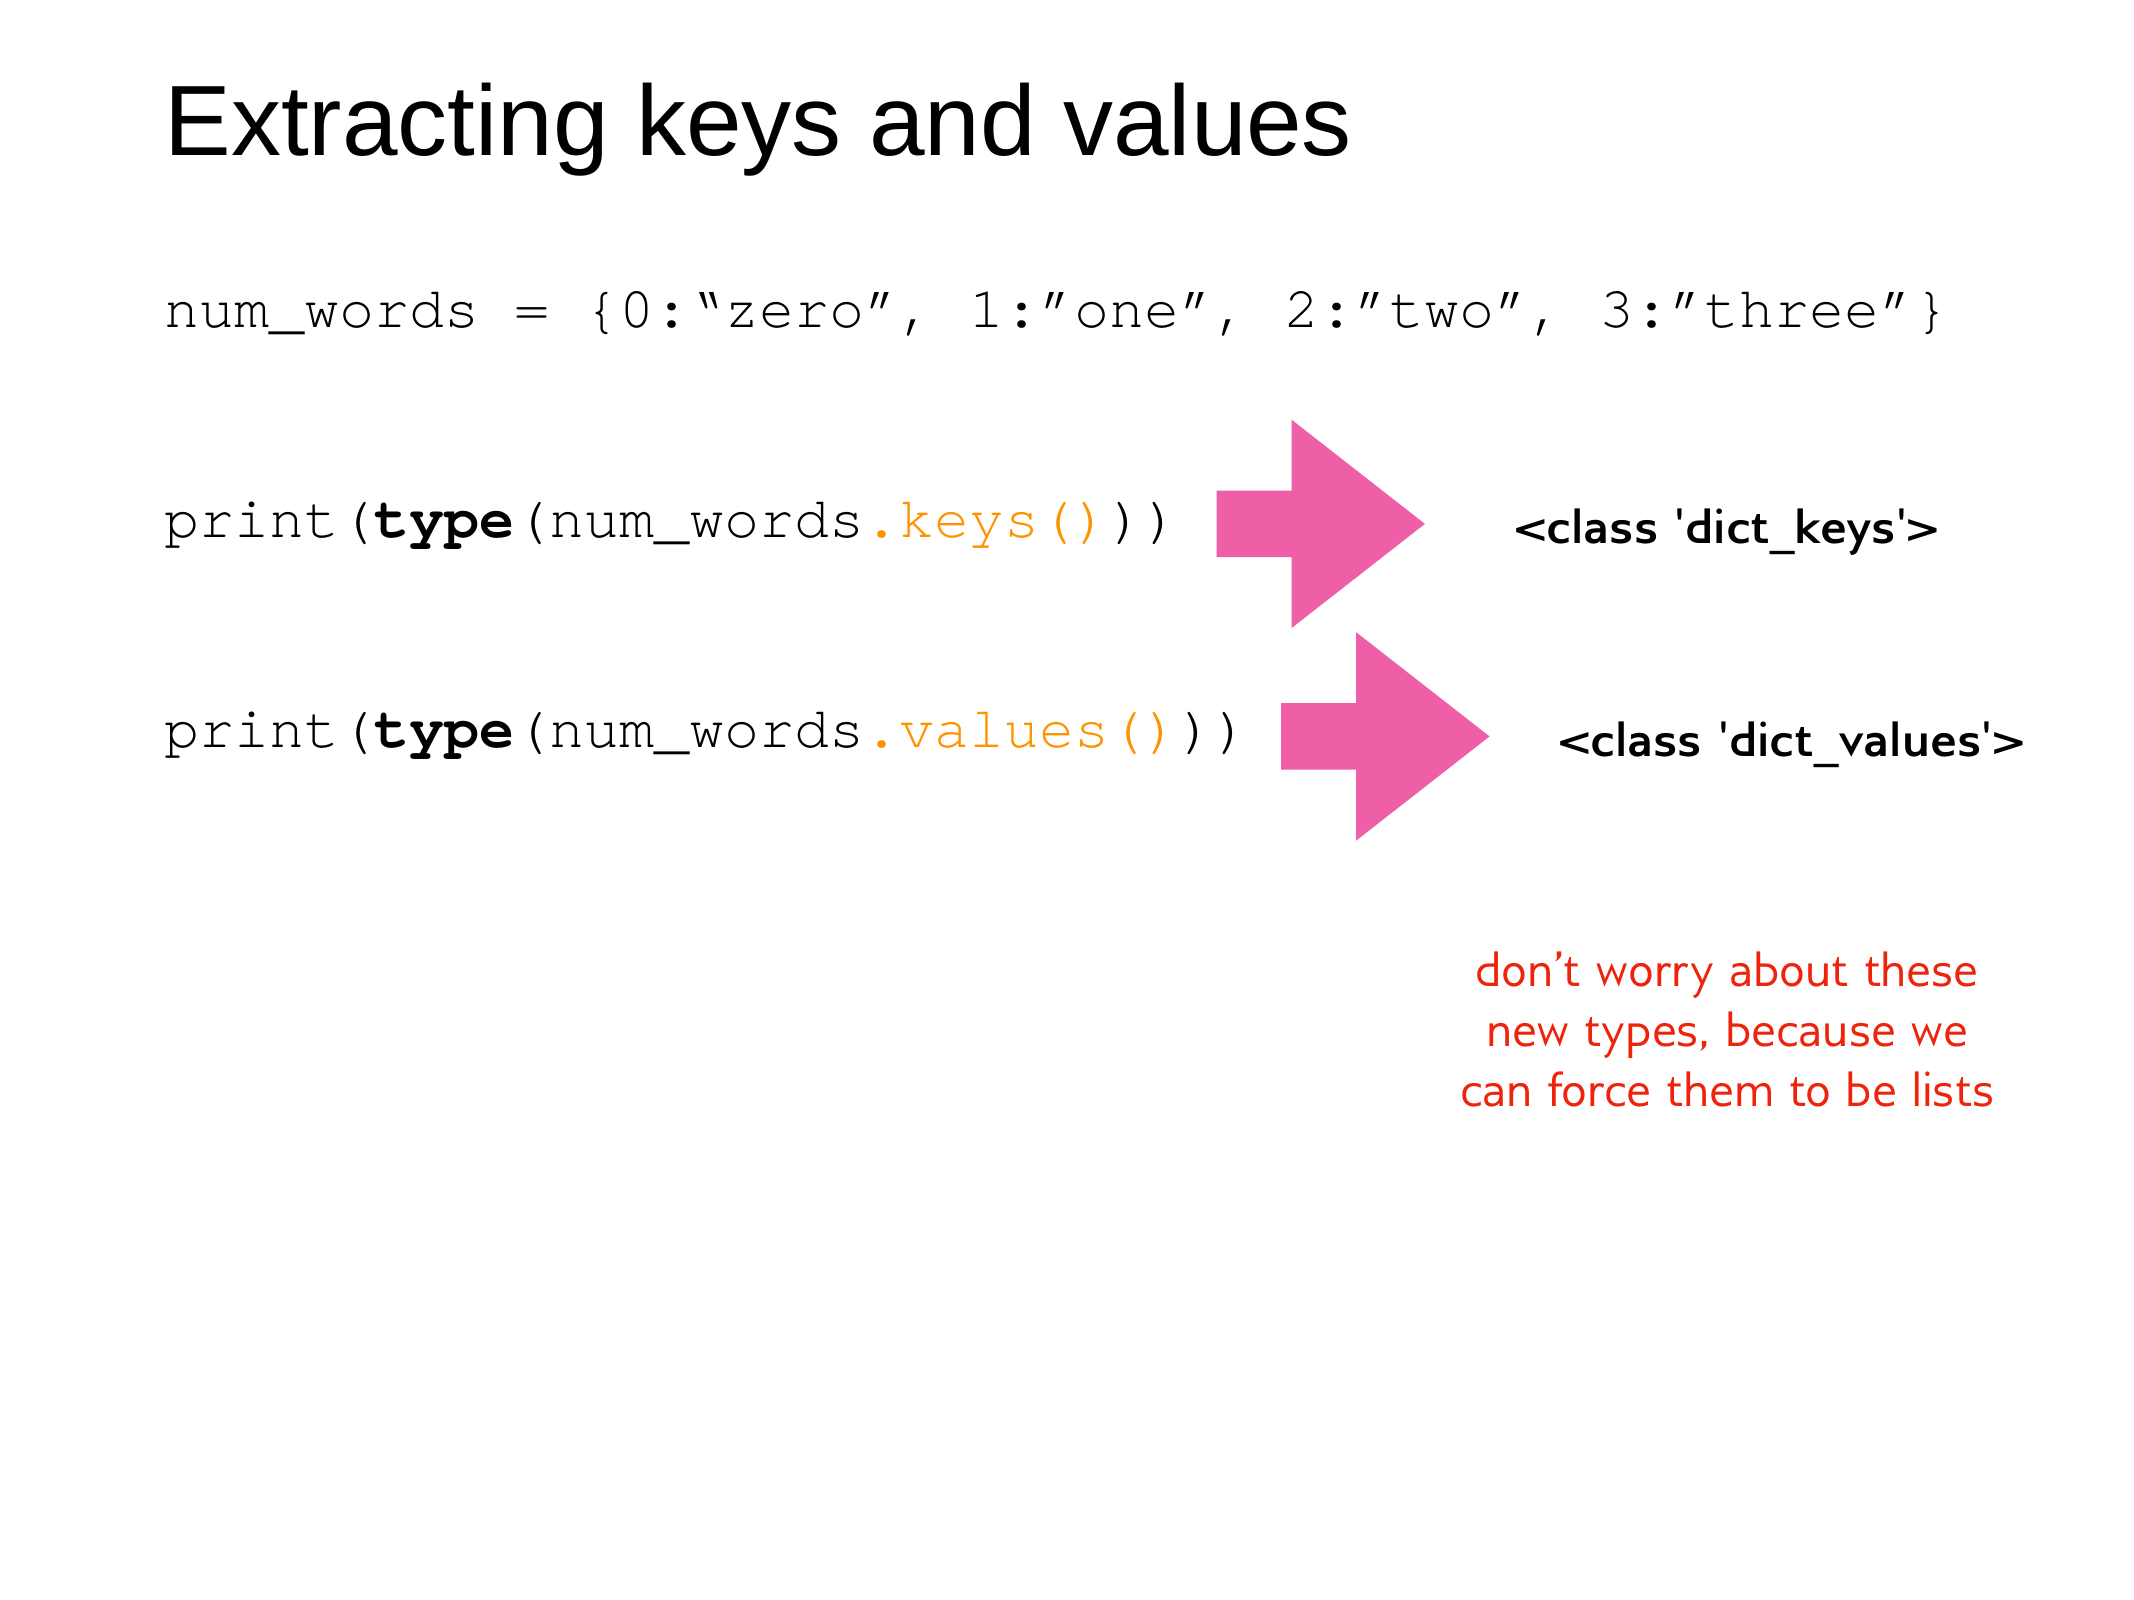

# Extracting keys and values
num_words = {0:“zero”, 1:”one”, 2:”two”, 3:”three”}

print(type(num_words.keys()))

print(type(num_words.values()))

<class 'dict_keys'>

<class 'dict_values'>
don’t worry about these
new types, because we
can force them to be lists